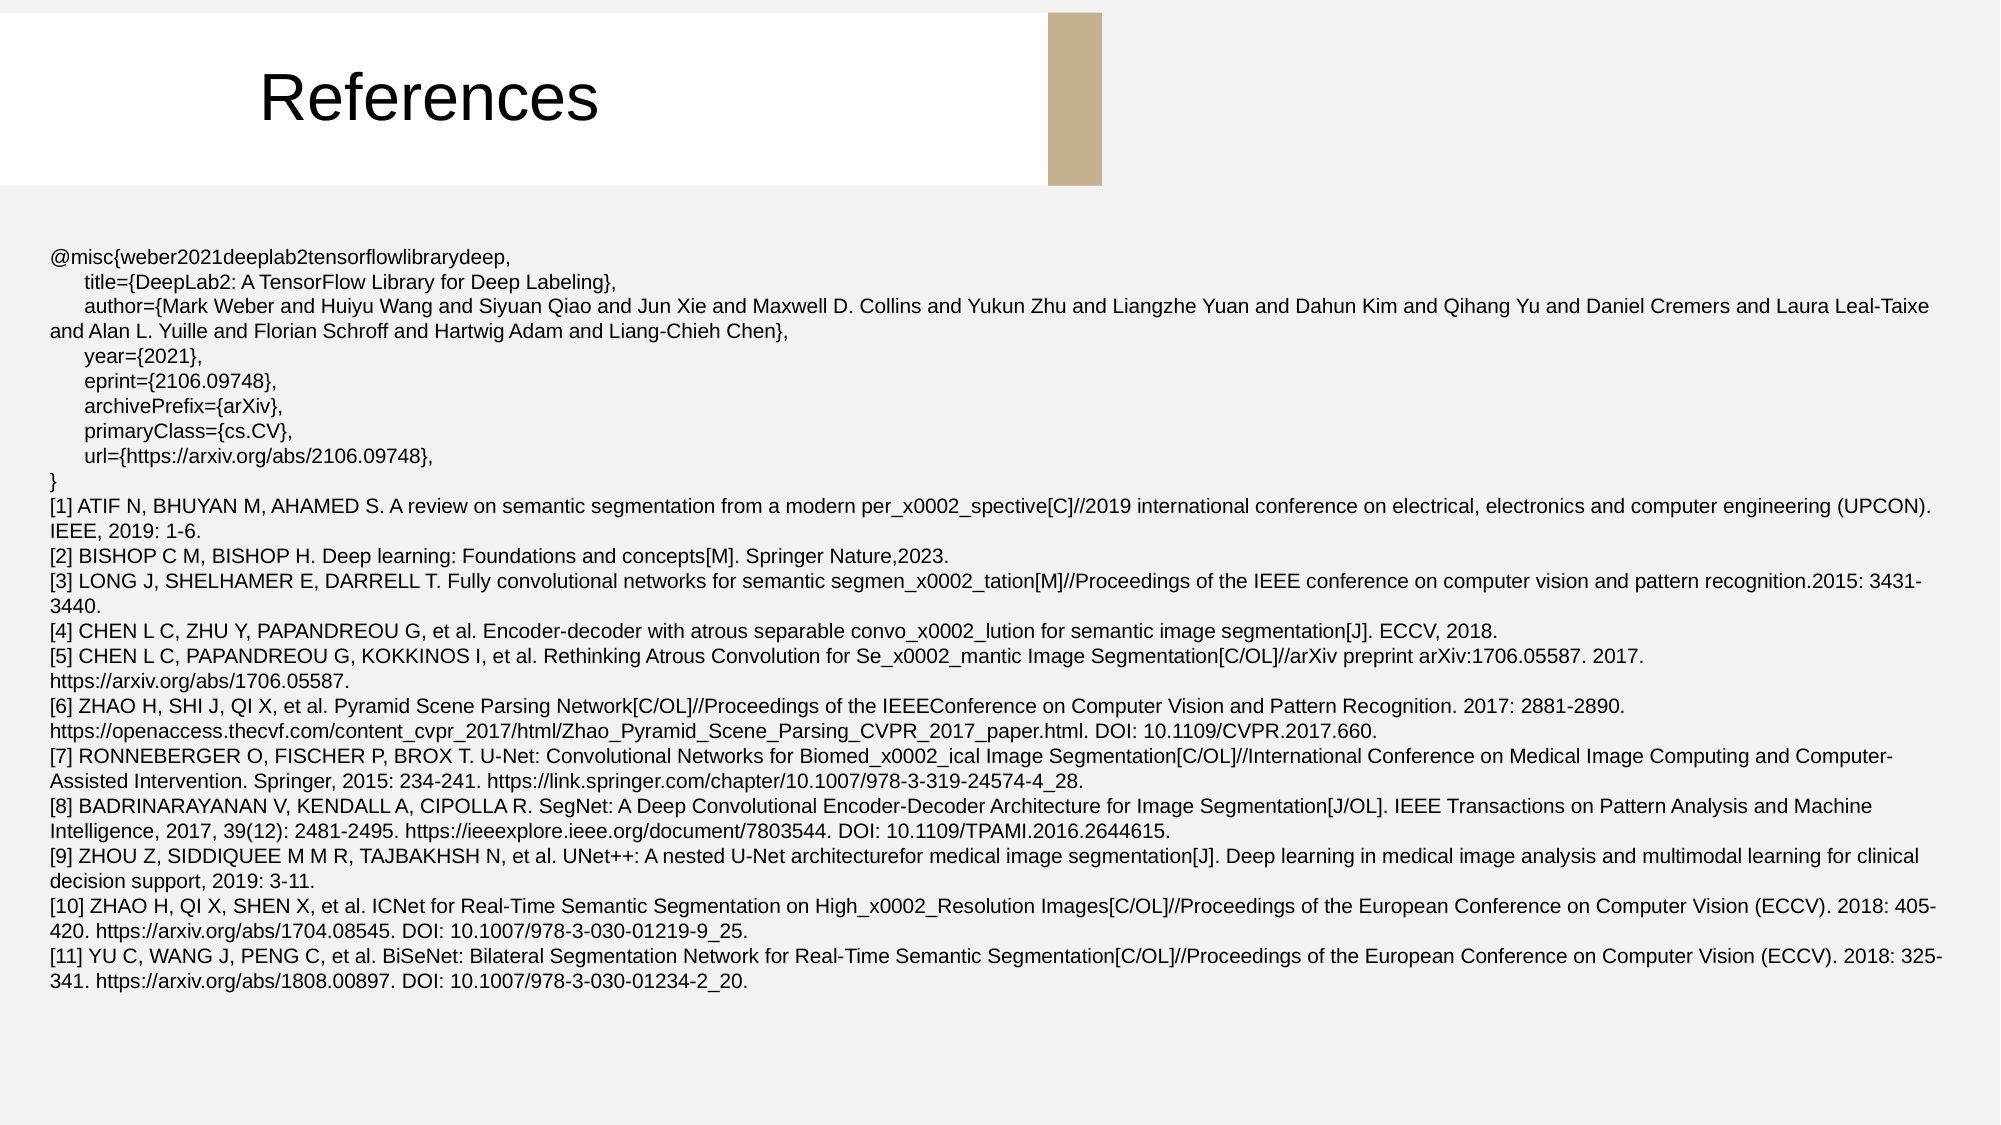

References
@misc{weber2021deeplab2tensorflowlibrarydeep,
      title={DeepLab2: A TensorFlow Library for Deep Labeling},
      author={Mark Weber and Huiyu Wang and Siyuan Qiao and Jun Xie and Maxwell D. Collins and Yukun Zhu and Liangzhe Yuan and Dahun Kim and Qihang Yu and Daniel Cremers and Laura Leal-Taixe and Alan L. Yuille and Florian Schroff and Hartwig Adam and Liang-Chieh Chen},
      year={2021},
      eprint={2106.09748},
      archivePrefix={arXiv},
      primaryClass={cs.CV},
      url={https://arxiv.org/abs/2106.09748},
}
[1] ATIF N, BHUYAN M, AHAMED S. A review on semantic segmentation from a modern per_x0002_spective[C]//2019 international conference on electrical, electronics and computer engineering (UPCON). IEEE, 2019: 1-6.
[2] BISHOP C M, BISHOP H. Deep learning: Foundations and concepts[M]. Springer Nature,2023.
[3] LONG J, SHELHAMER E, DARRELL T. Fully convolutional networks for semantic segmen_x0002_tation[M]//Proceedings of the IEEE conference on computer vision and pattern recognition.2015: 3431-3440.
[4] CHEN L C, ZHU Y, PAPANDREOU G, et al. Encoder-decoder with atrous separable convo_x0002_lution for semantic image segmentation[J]. ECCV, 2018.
[5] CHEN L C, PAPANDREOU G, KOKKINOS I, et al. Rethinking Atrous Convolution for Se_x0002_mantic Image Segmentation[C/OL]//arXiv preprint arXiv:1706.05587. 2017. https://arxiv.org/abs/1706.05587.
[6] ZHAO H, SHI J, QI X, et al. Pyramid Scene Parsing Network[C/OL]//Proceedings of the IEEEConference on Computer Vision and Pattern Recognition. 2017: 2881-2890. https://openaccess.thecvf.com/content_cvpr_2017/html/Zhao_Pyramid_Scene_Parsing_CVPR_2017_paper.html. DOI: 10.1109/CVPR.2017.660.
[7] RONNEBERGER O, FISCHER P, BROX T. U-Net: Convolutional Networks for Biomed_x0002_ical Image Segmentation[C/OL]//International Conference on Medical Image Computing and Computer-Assisted Intervention. Springer, 2015: 234-241. https://link.springer.com/chapter/10.1007/978-3-319-24574-4_28.
[8] BADRINARAYANAN V, KENDALL A, CIPOLLA R. SegNet: A Deep Convolutional Encoder-Decoder Architecture for Image Segmentation[J/OL]. IEEE Transactions on Pattern Analysis and Machine Intelligence, 2017, 39(12): 2481-2495. https://ieeexplore.ieee.org/document/7803544. DOI: 10.1109/TPAMI.2016.2644615.
[9] ZHOU Z, SIDDIQUEE M M R, TAJBAKHSH N, et al. UNet++: A nested U-Net architecturefor medical image segmentation[J]. Deep learning in medical image analysis and multimodal learning for clinical decision support, 2019: 3-11.
[10] ZHAO H, QI X, SHEN X, et al. ICNet for Real-Time Semantic Segmentation on High_x0002_Resolution Images[C/OL]//Proceedings of the European Conference on Computer Vision (ECCV). 2018: 405-420. https://arxiv.org/abs/1704.08545. DOI: 10.1007/978-3-030-01219-9_25.
[11] YU C, WANG J, PENG C, et al. BiSeNet: Bilateral Segmentation Network for Real-Time Semantic Segmentation[C/OL]//Proceedings of the European Conference on Computer Vision (ECCV). 2018: 325-341. https://arxiv.org/abs/1808.00897. DOI: 10.1007/978-3-030-01234-2_20.